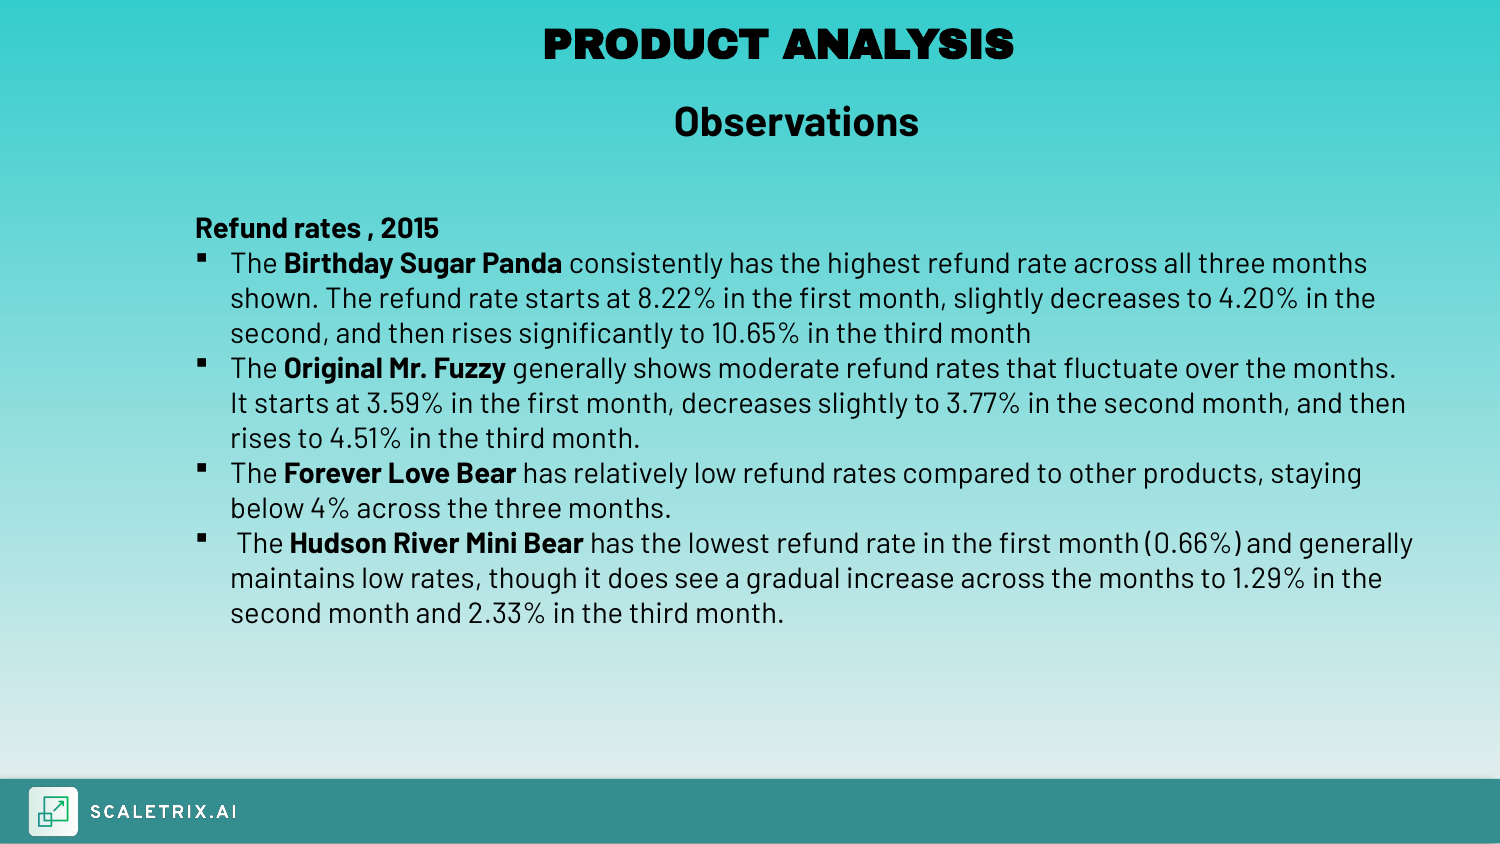

PRODUCT ANALYSIS
Observations
Refund rates , 2015
The Birthday Sugar Panda consistently has the highest refund rate across all three months shown. The refund rate starts at 8.22% in the first month, slightly decreases to 4.20% in the second, and then rises significantly to 10.65% in the third month
The Original Mr. Fuzzy generally shows moderate refund rates that fluctuate over the months. It starts at 3.59% in the first month, decreases slightly to 3.77% in the second month, and then rises to 4.51% in the third month.
The Forever Love Bear has relatively low refund rates compared to other products, staying below 4% across the three months.
 The Hudson River Mini Bear has the lowest refund rate in the first month (0.66%) and generally maintains low rates, though it does see a gradual increase across the months to 1.29% in the second month and 2.33% in the third month.